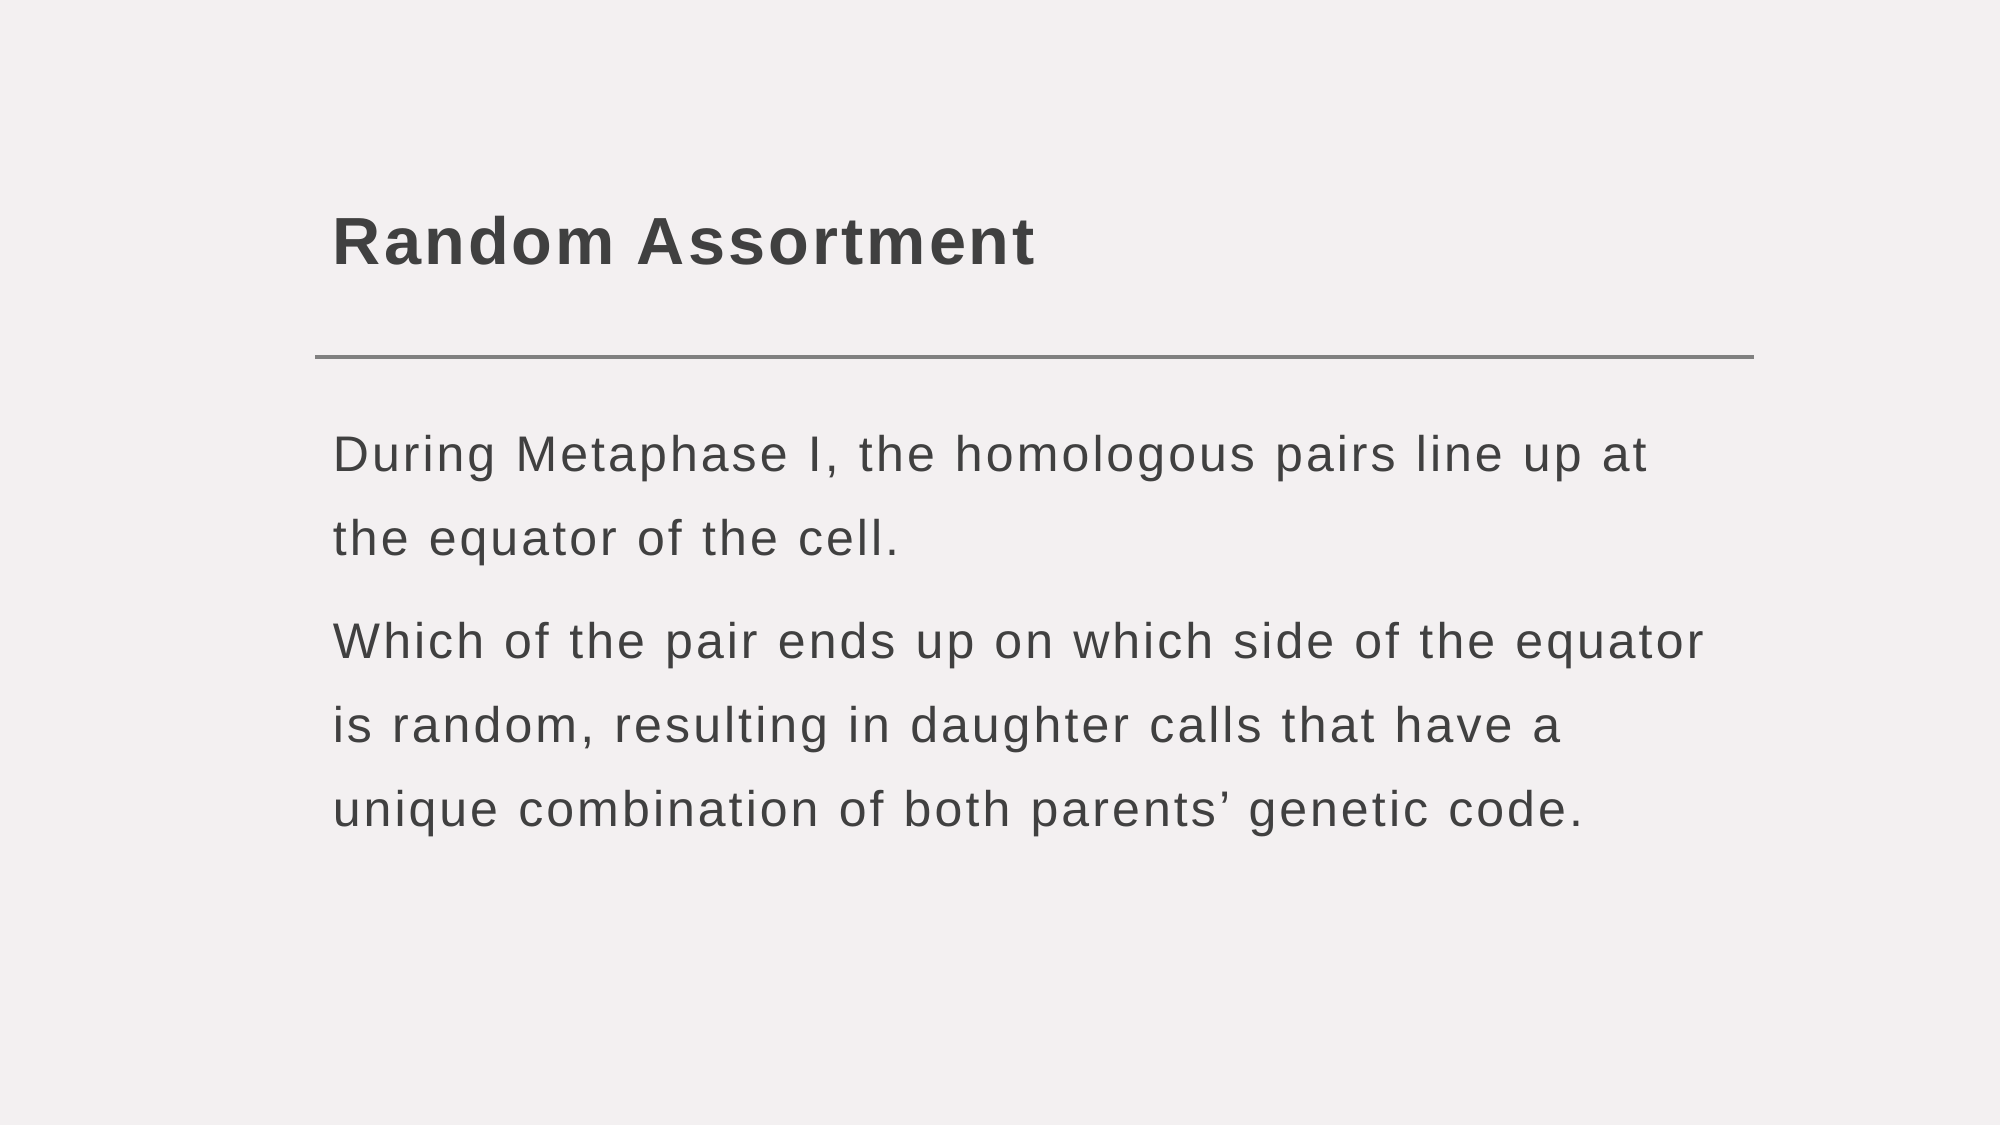

# Random Assortment
During Metaphase I, the homologous pairs line up at the equator of the cell.
Which of the pair ends up on which side of the equator is random, resulting in daughter calls that have a unique combination of both parents’ genetic code.